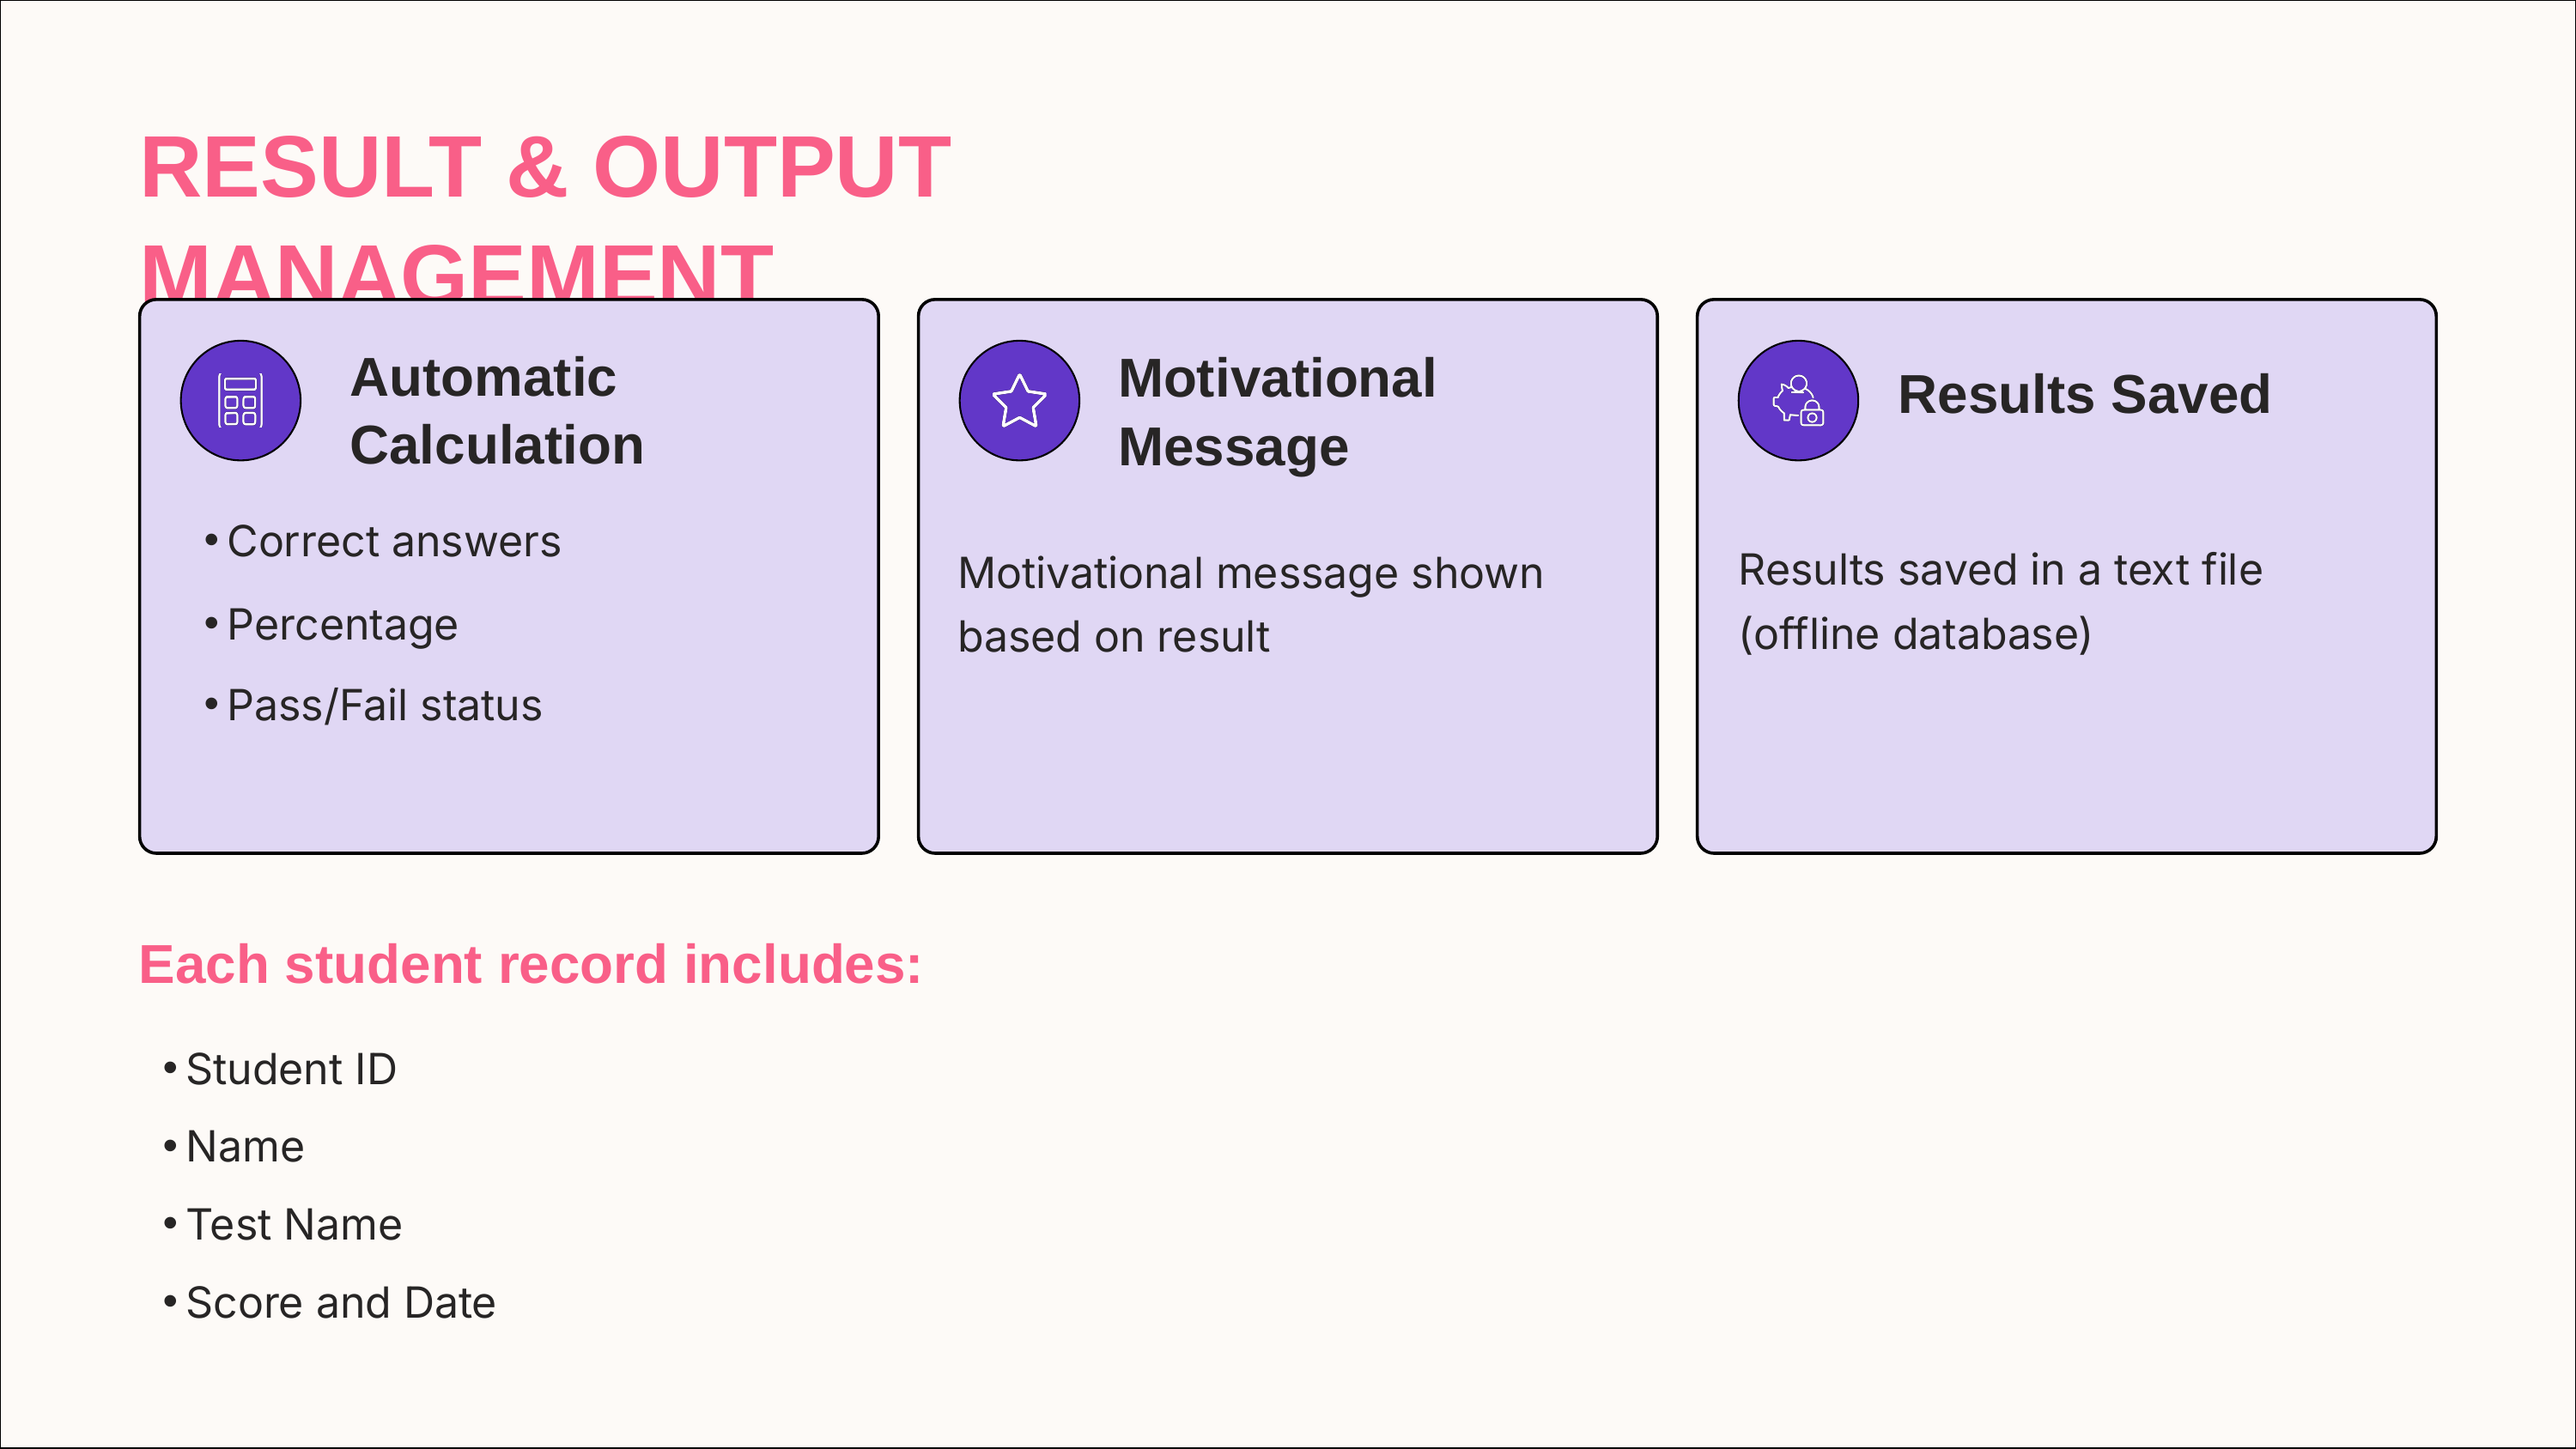

RESULT & OUTPUT MANAGEMENT

Automatic Calculation
Motivational Message

Results Saved

Correct answers
Results saved in a text file (offline database)
Motivational message shown based on result
Percentage
Pass/Fail status
Each student record includes:
Student ID
Name
Test Name
Score and Date